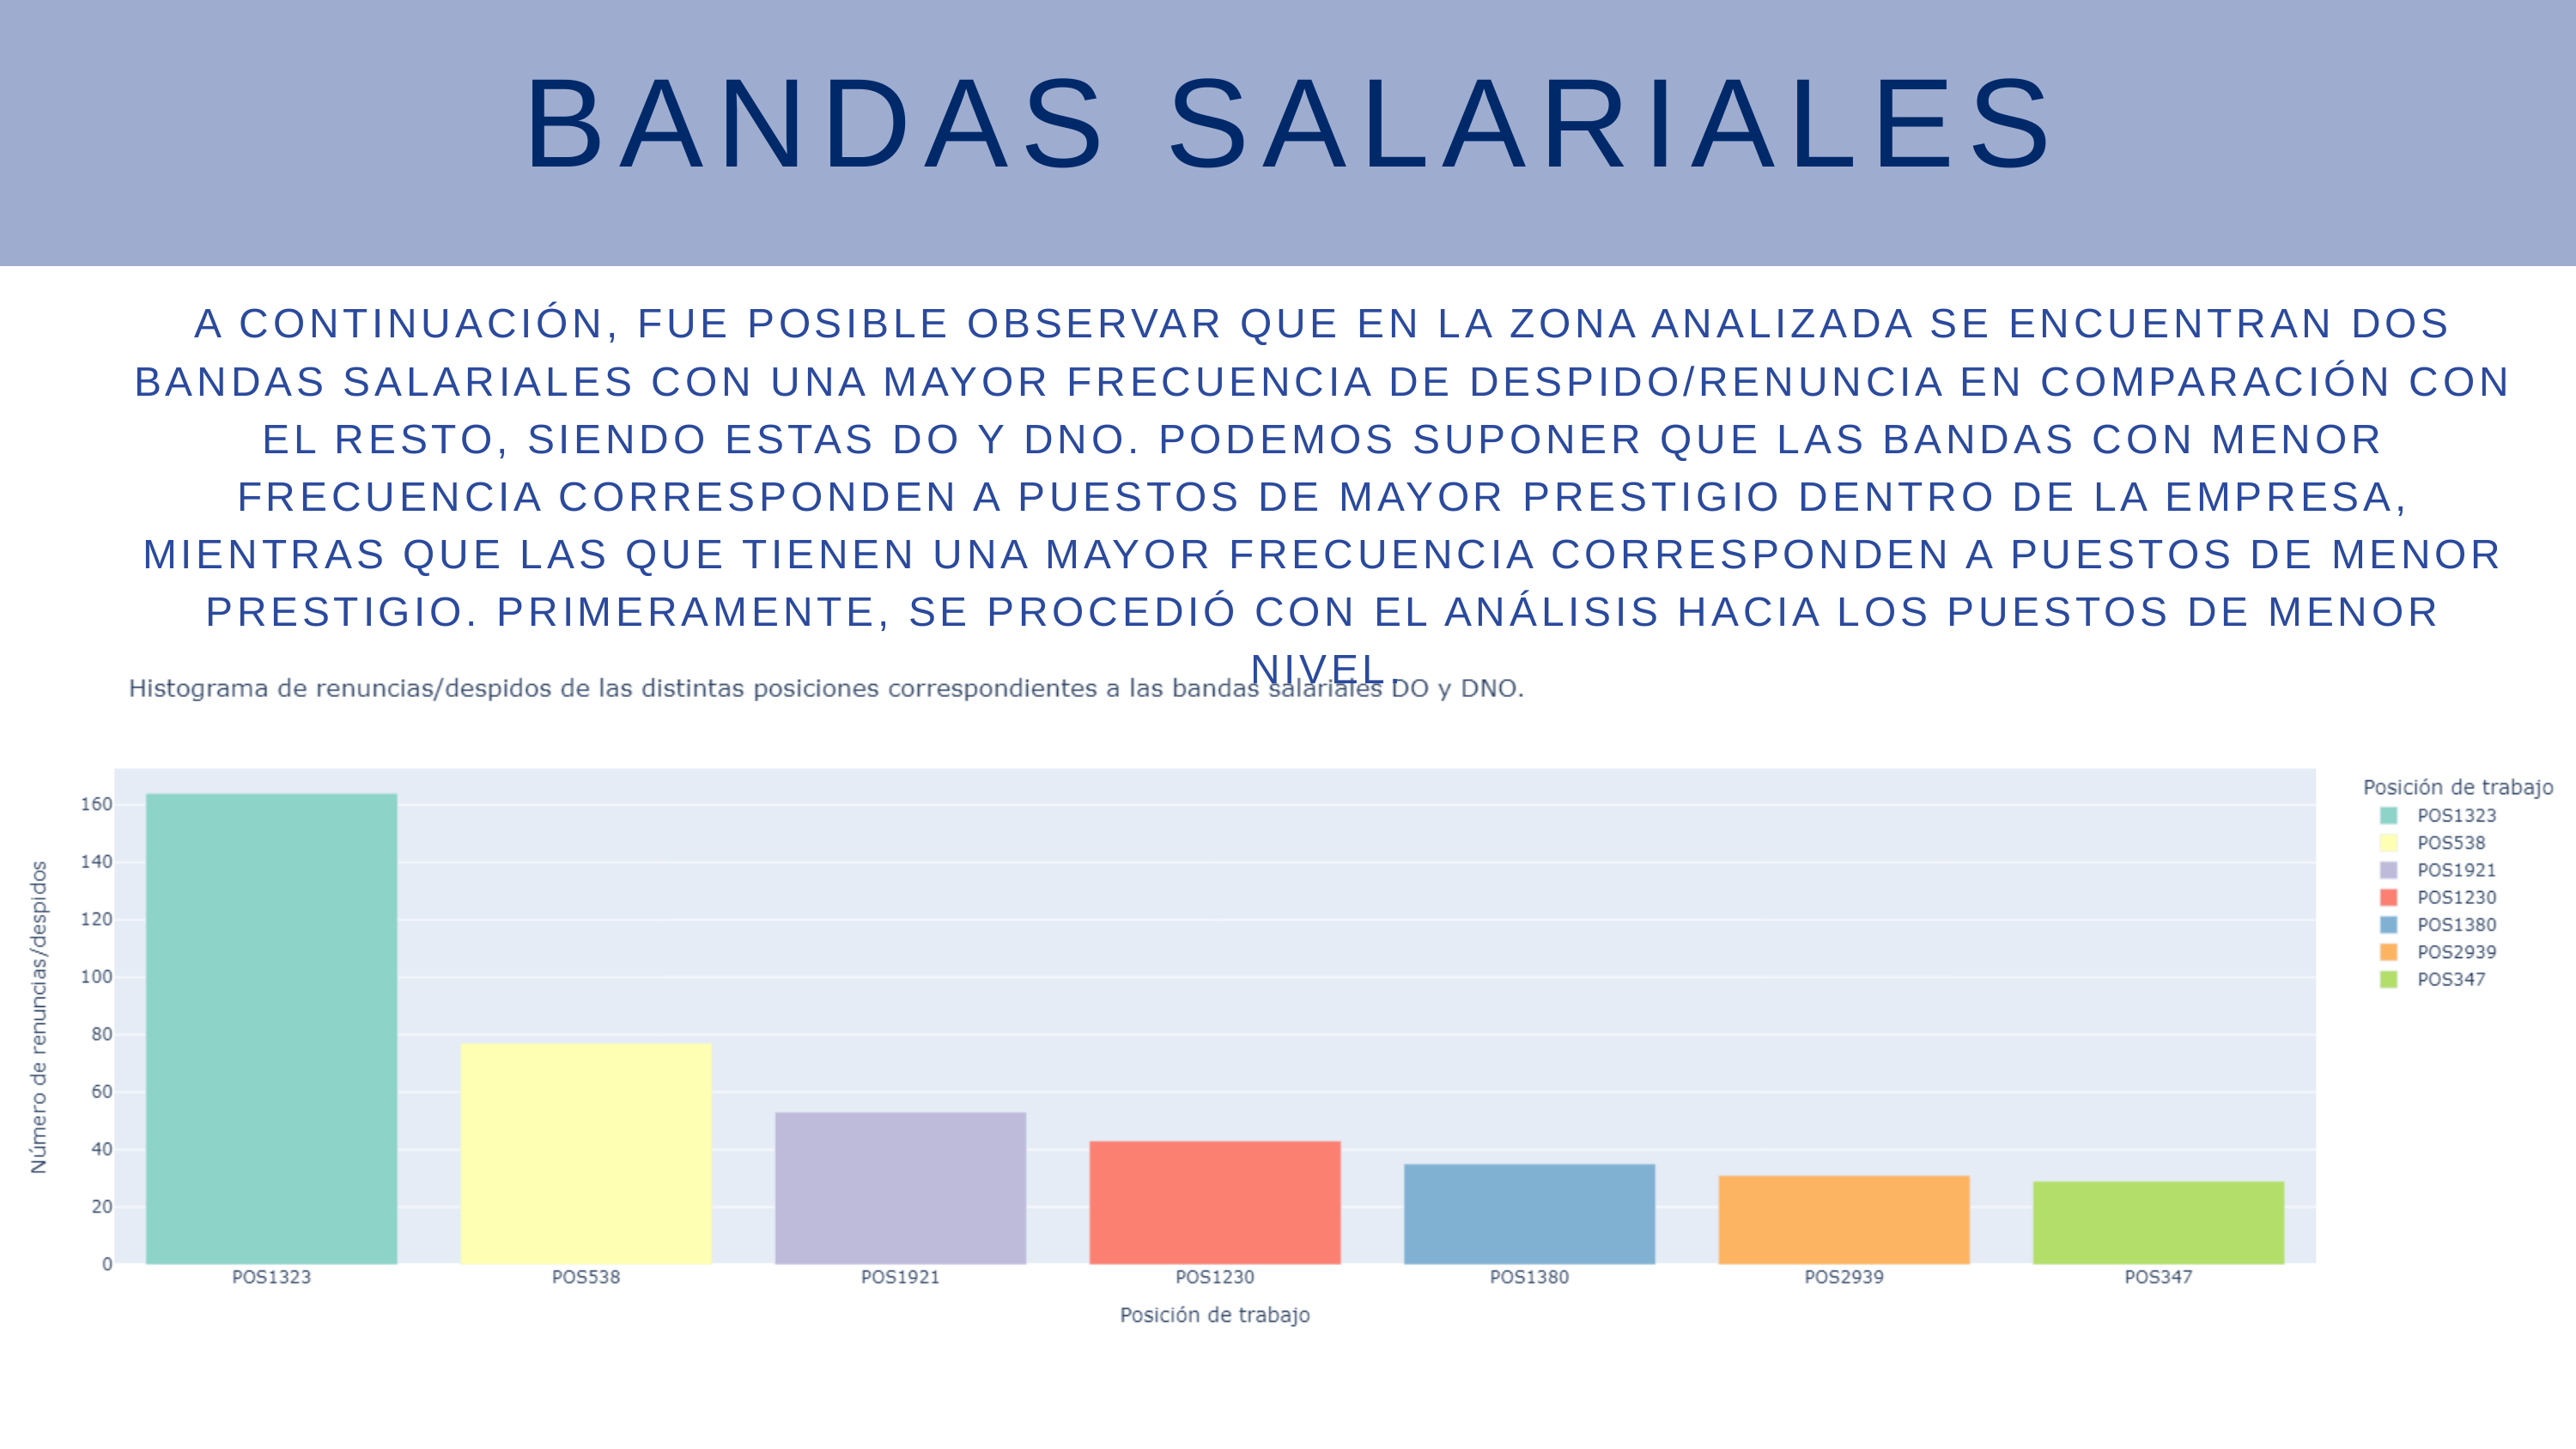

BANDAS SALARIALES
A CONTINUACIÓN, FUE POSIBLE OBSERVAR QUE EN LA ZONA ANALIZADA SE ENCUENTRAN DOS BANDAS SALARIALES CON UNA MAYOR FRECUENCIA DE DESPIDO/RENUNCIA EN COMPARACIÓN CON EL RESTO, SIENDO ESTAS DO Y DNO. PODEMOS SUPONER QUE LAS BANDAS CON MENOR FRECUENCIA CORRESPONDEN A PUESTOS DE MAYOR PRESTIGIO DENTRO DE LA EMPRESA, MIENTRAS QUE LAS QUE TIENEN UNA MAYOR FRECUENCIA CORRESPONDEN A PUESTOS DE MENOR PRESTIGIO. PRIMERAMENTE, SE PROCEDIÓ CON EL ANÁLISIS HACIA LOS PUESTOS DE MENOR NIVEL.